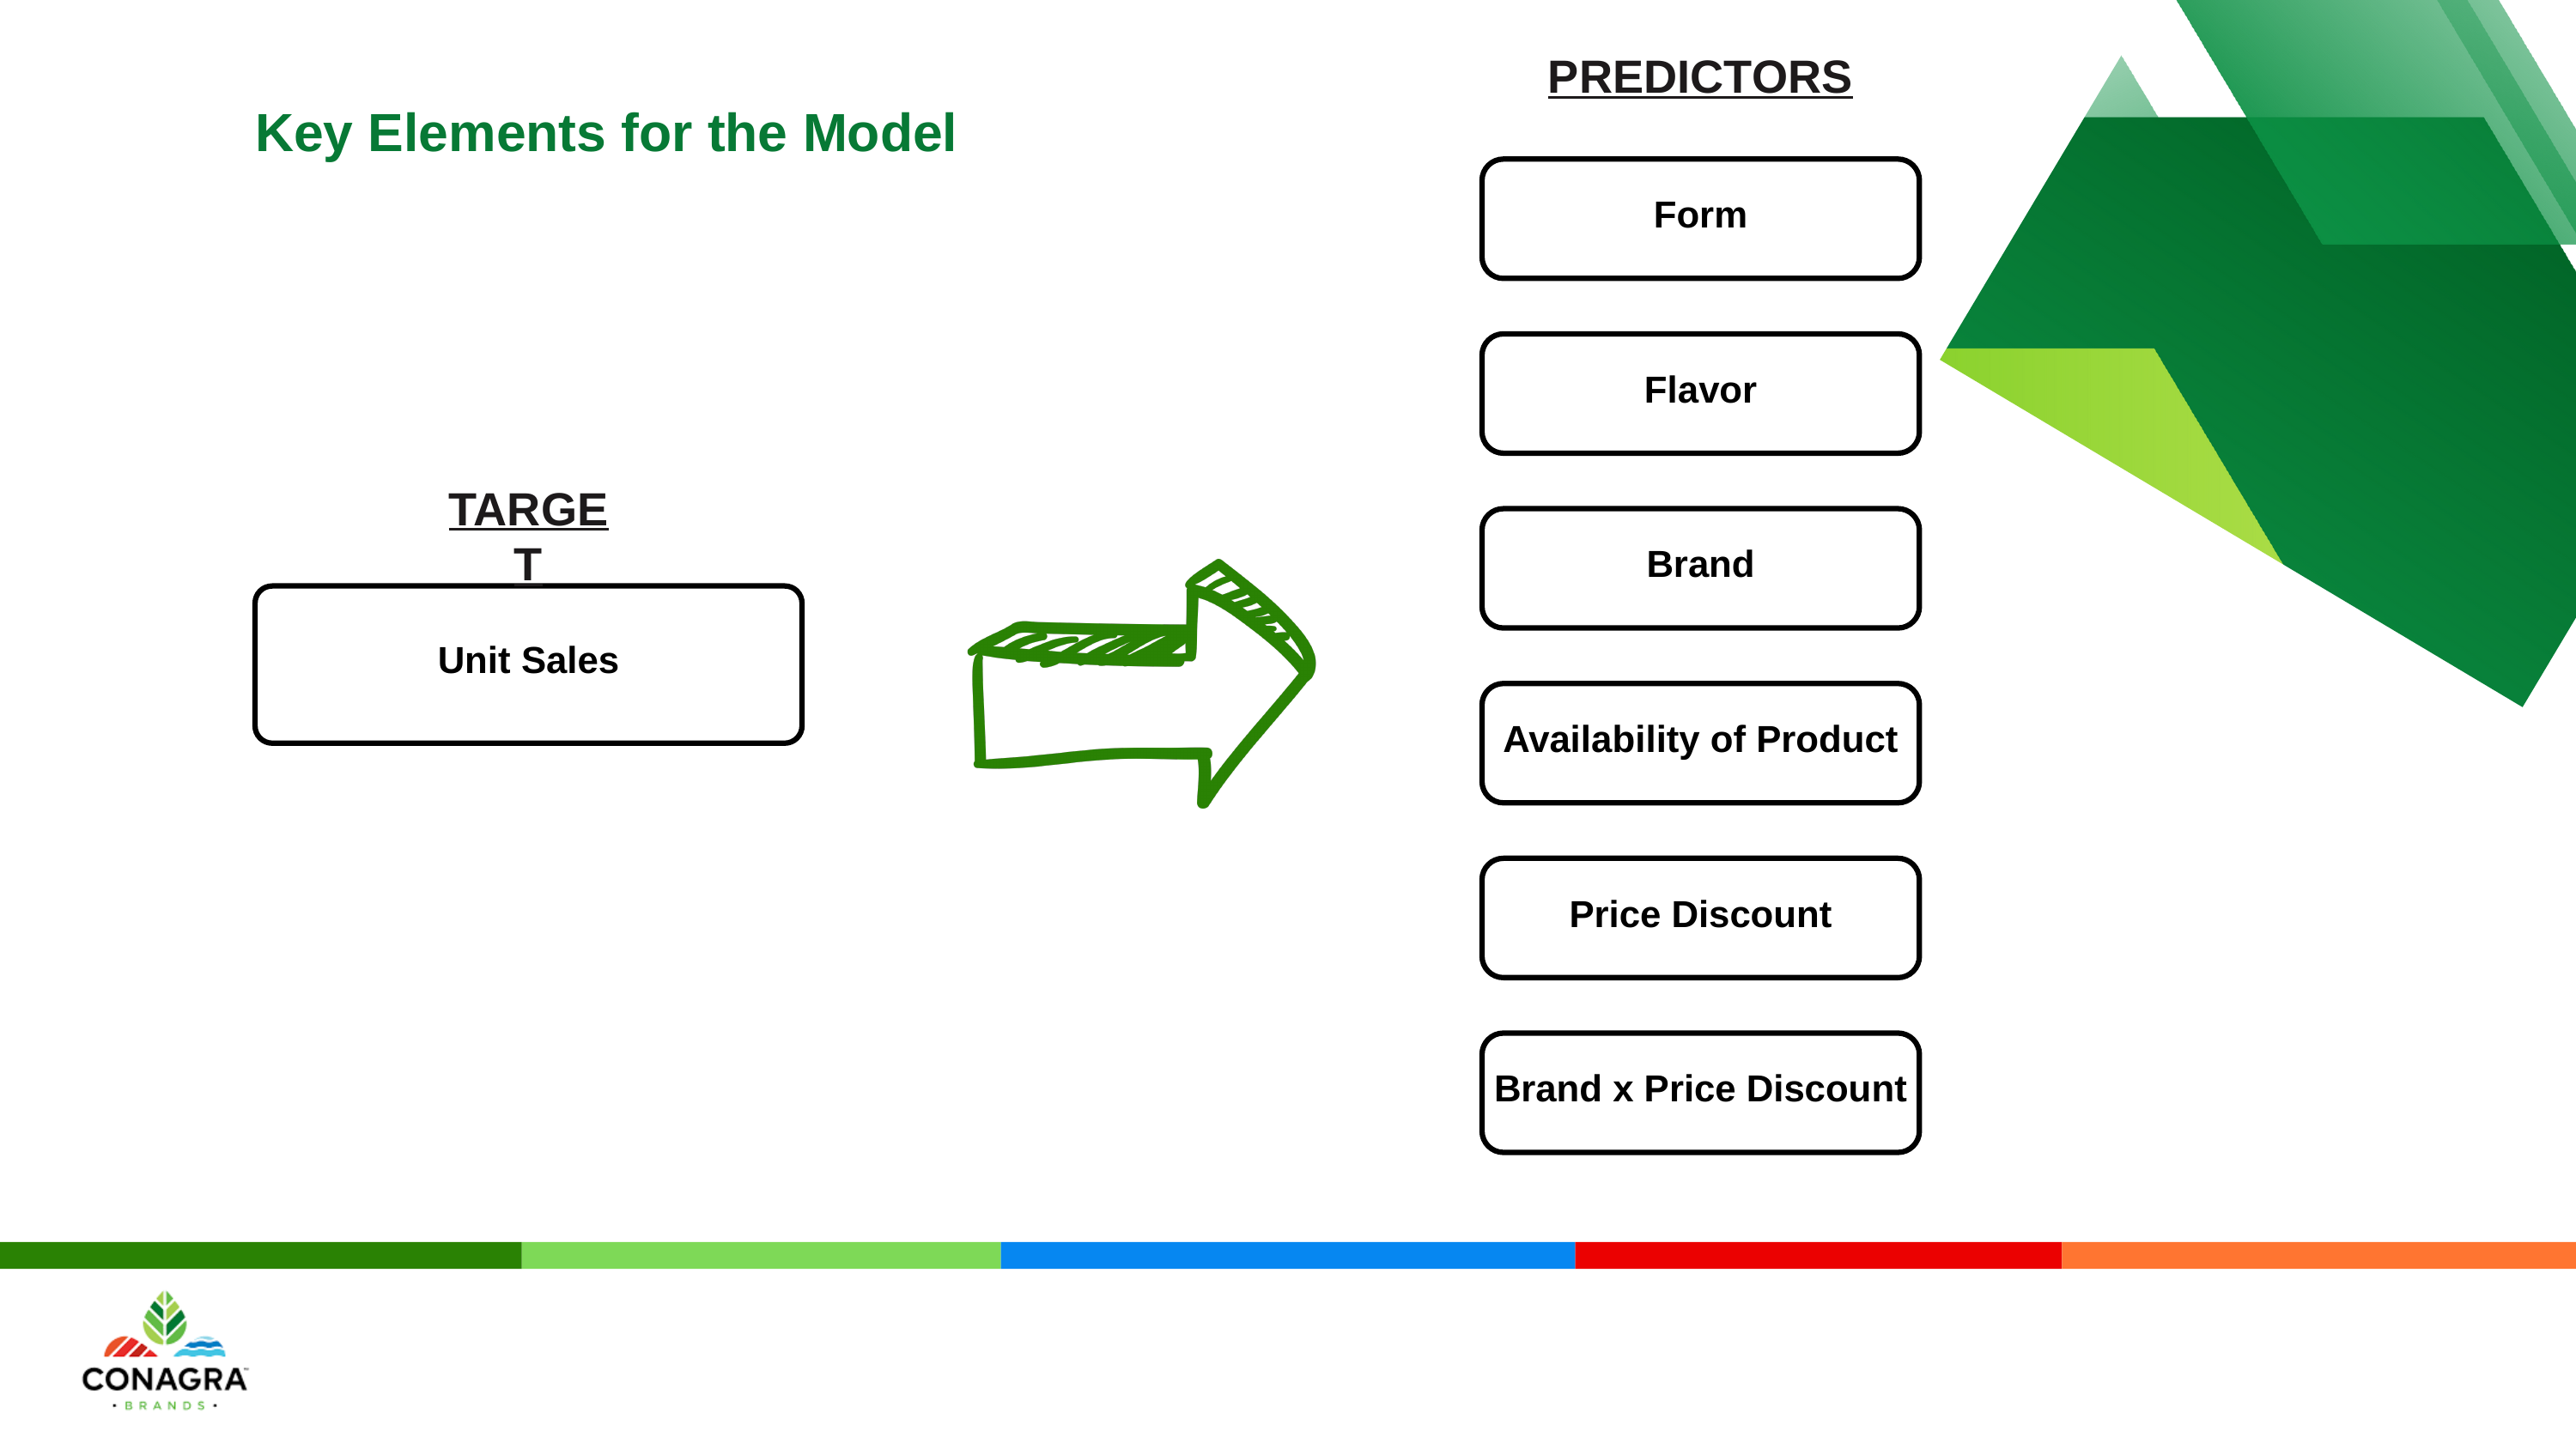

PREDICTORS
Key Elements for the Model

Form

Flavor
TARGET

Brand

Unit Sales

Availability of Product

Price Discount

Brand x Price Discount